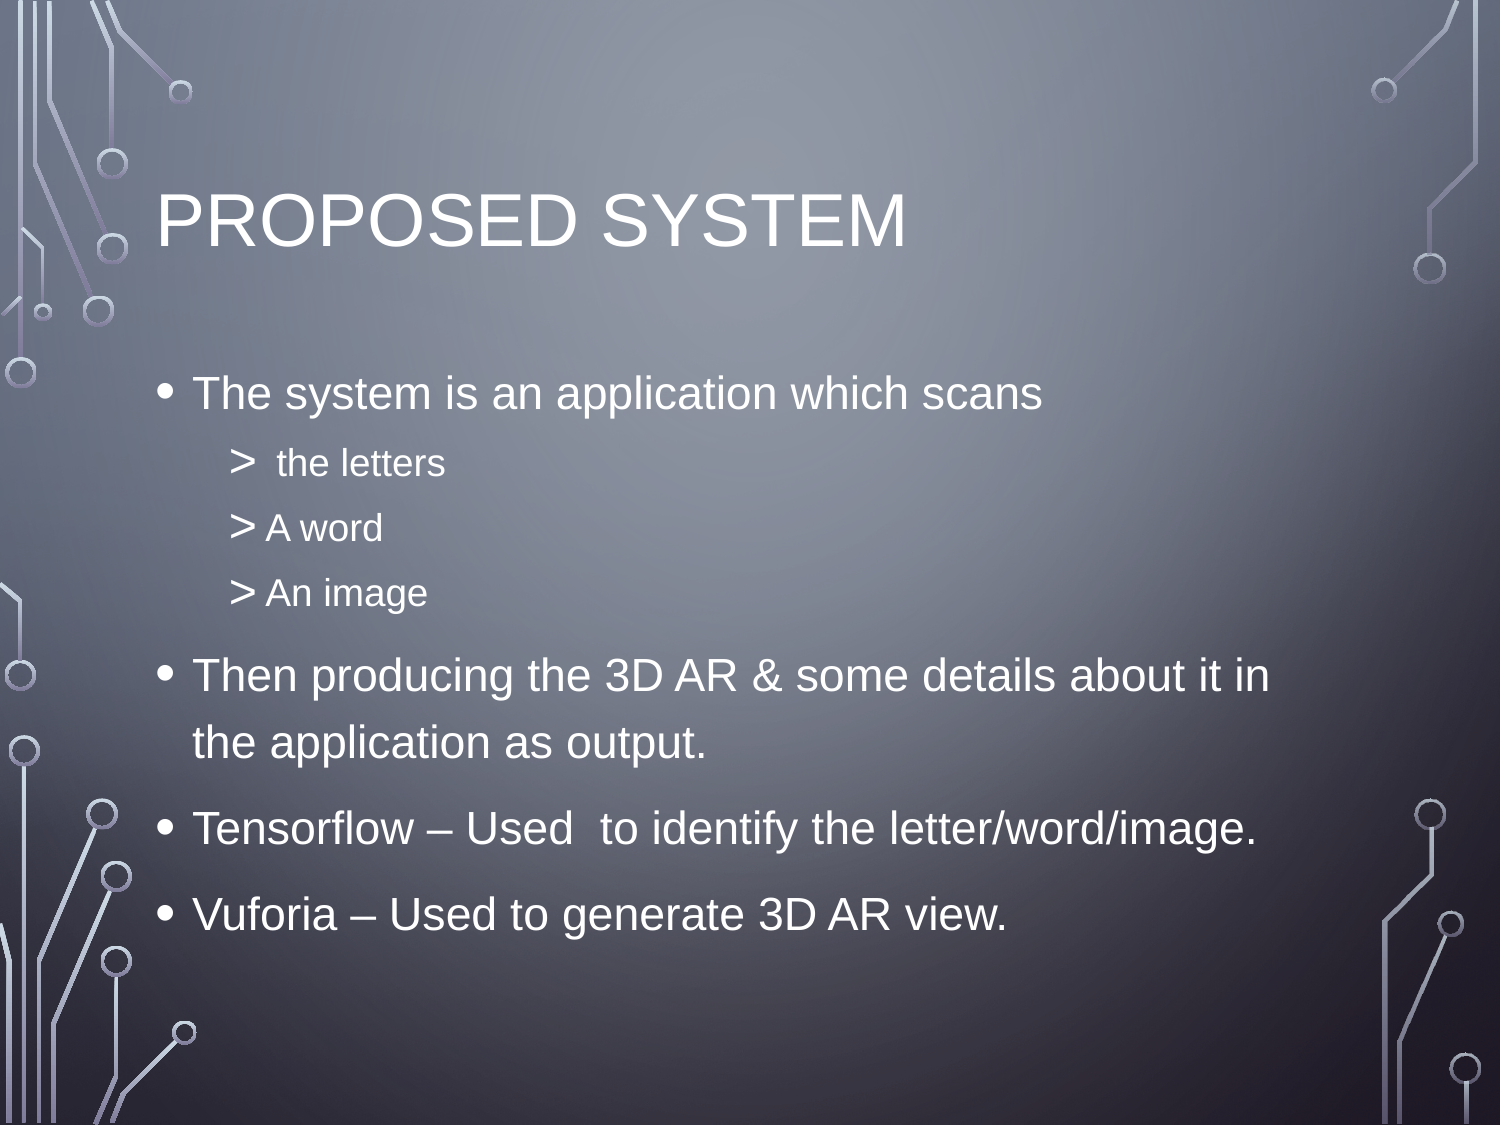

# PROPOSED SYSTEM
The system is an application which scans
 the letters
A word
An image
Then producing the 3D AR & some details about it in the application as output.
Tensorflow – Used  to identify the letter/word/image.
Vuforia – Used to generate 3D AR view.